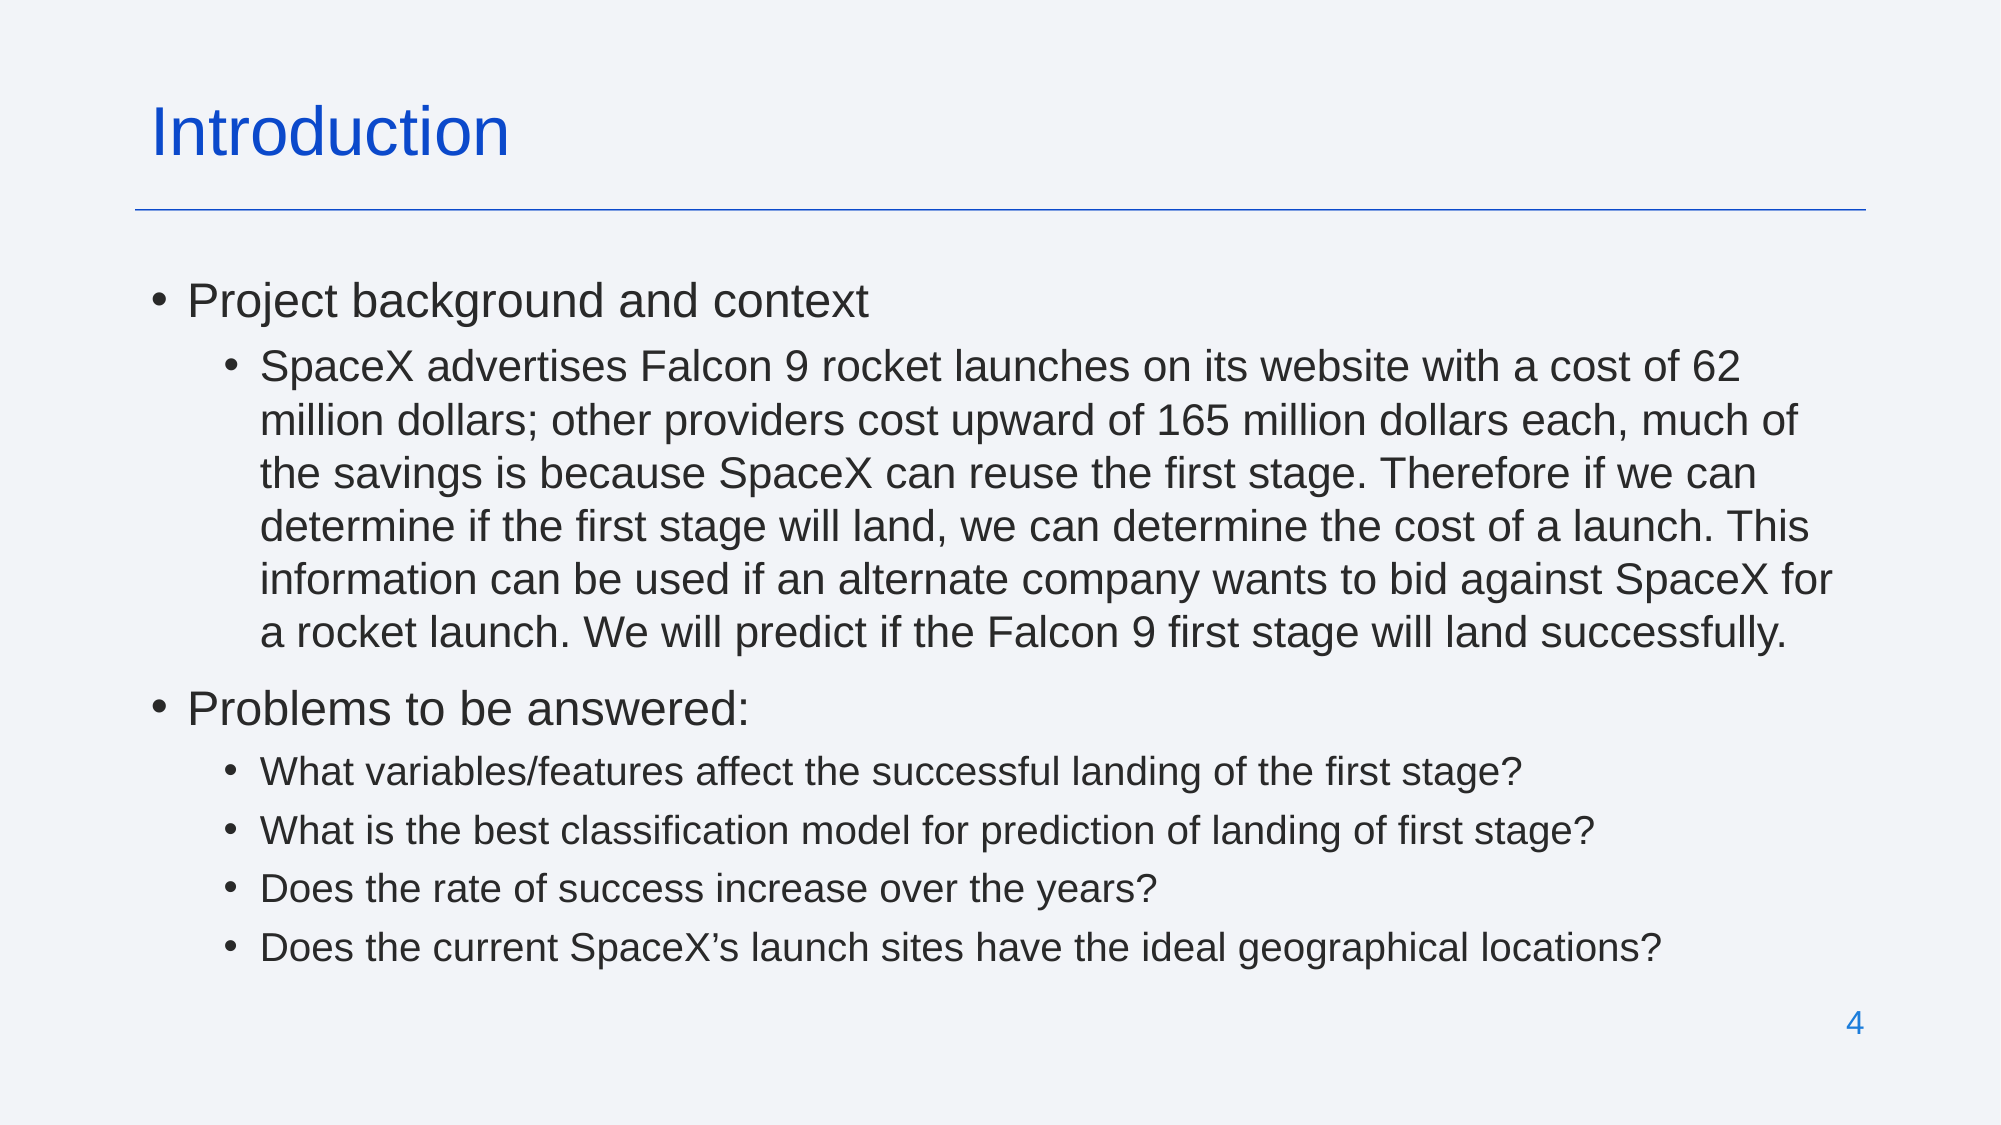

Introduction
Project background and context
SpaceX advertises Falcon 9 rocket launches on its website with a cost of 62 million dollars; other providers cost upward of 165 million dollars each, much of the savings is because SpaceX can reuse the first stage. Therefore if we can determine if the first stage will land, we can determine the cost of a launch. This information can be used if an alternate company wants to bid against SpaceX for a rocket launch. We will predict if the Falcon 9 first stage will land successfully.
Problems to be answered:
What variables/features affect the successful landing of the first stage?
What is the best classification model for prediction of landing of first stage?
Does the rate of success increase over the years?
Does the current SpaceX’s launch sites have the ideal geographical locations?
4